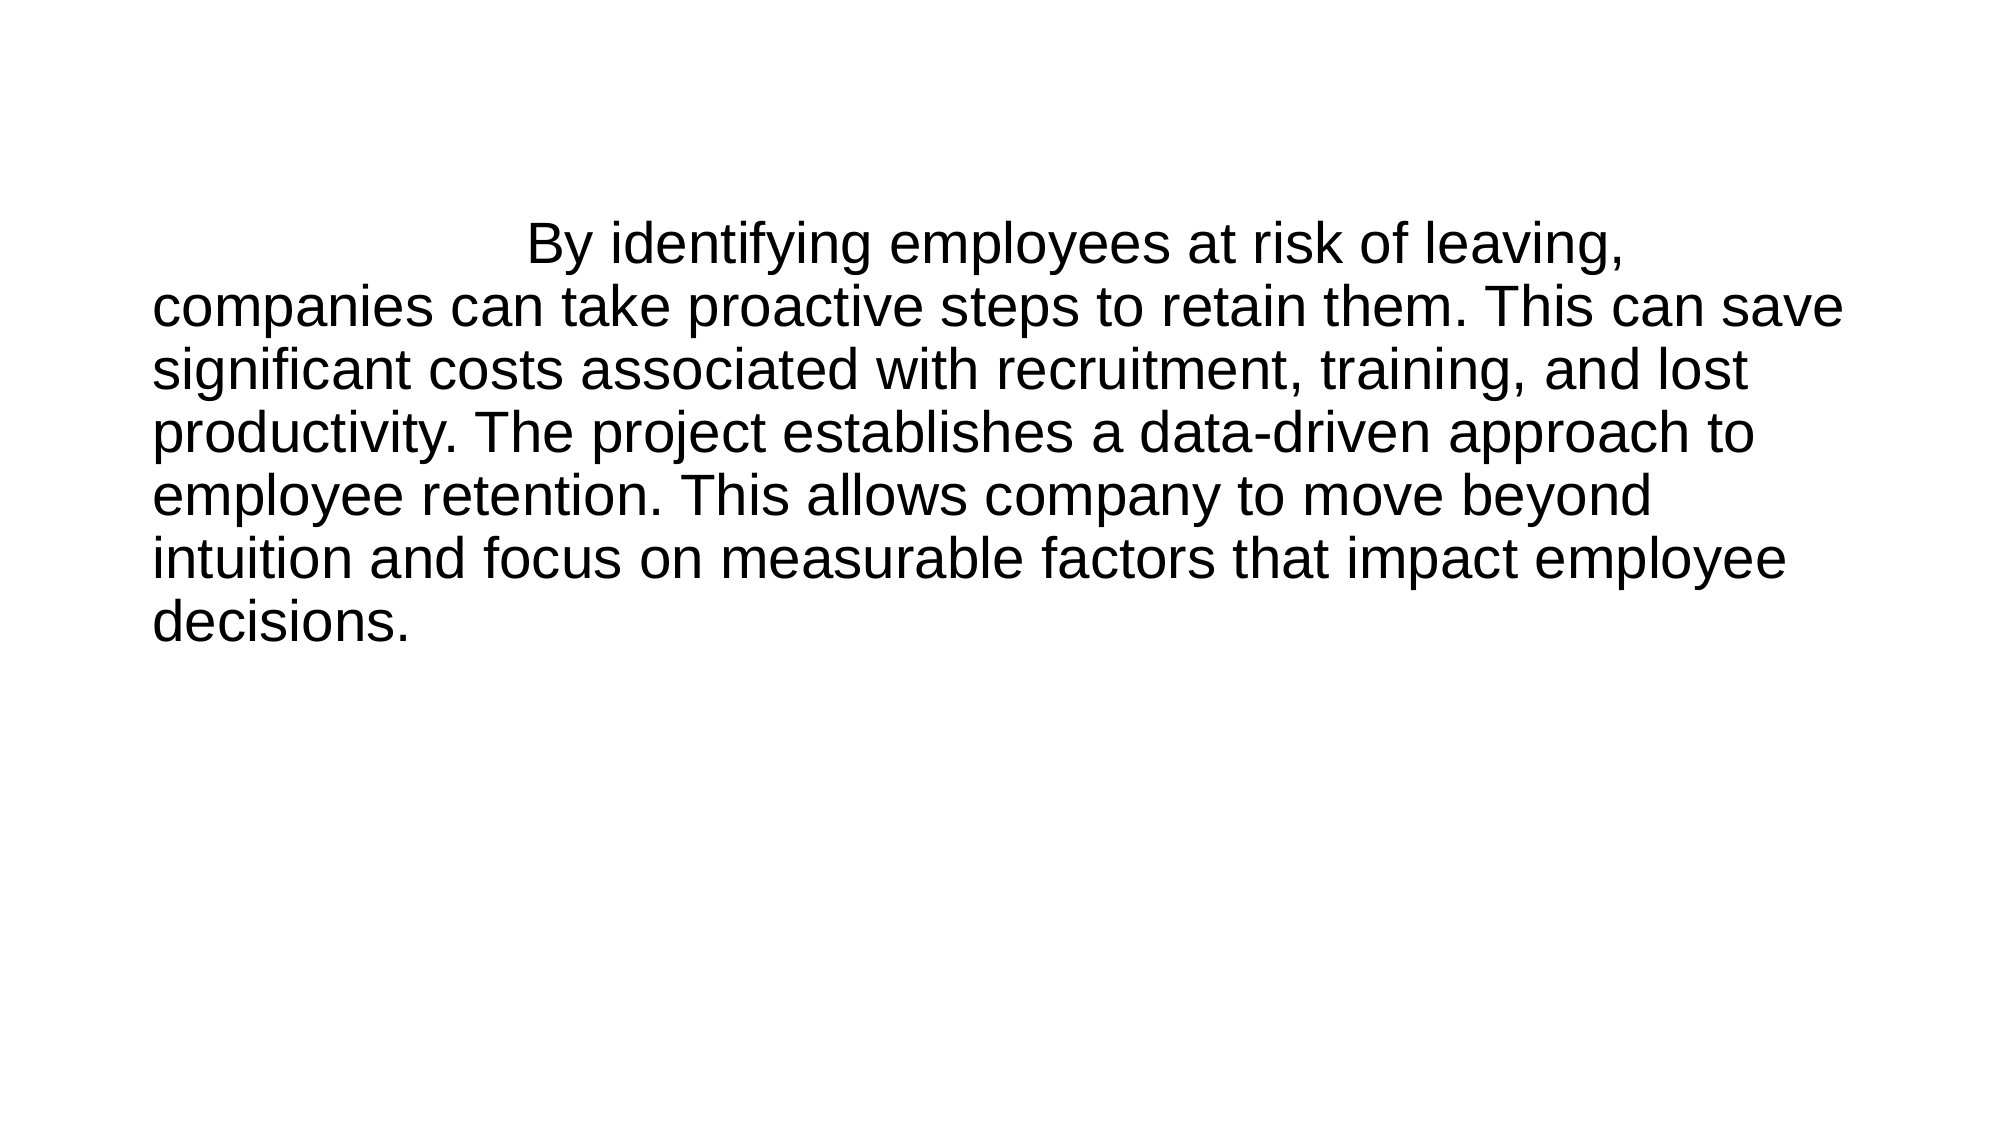

By identifying employees at risk of leaving, companies can take proactive steps to retain them. This can save significant costs associated with recruitment, training, and lost productivity. The project establishes a data-driven approach to employee retention. This allows company to move beyond intuition and focus on measurable factors that impact employee decisions.